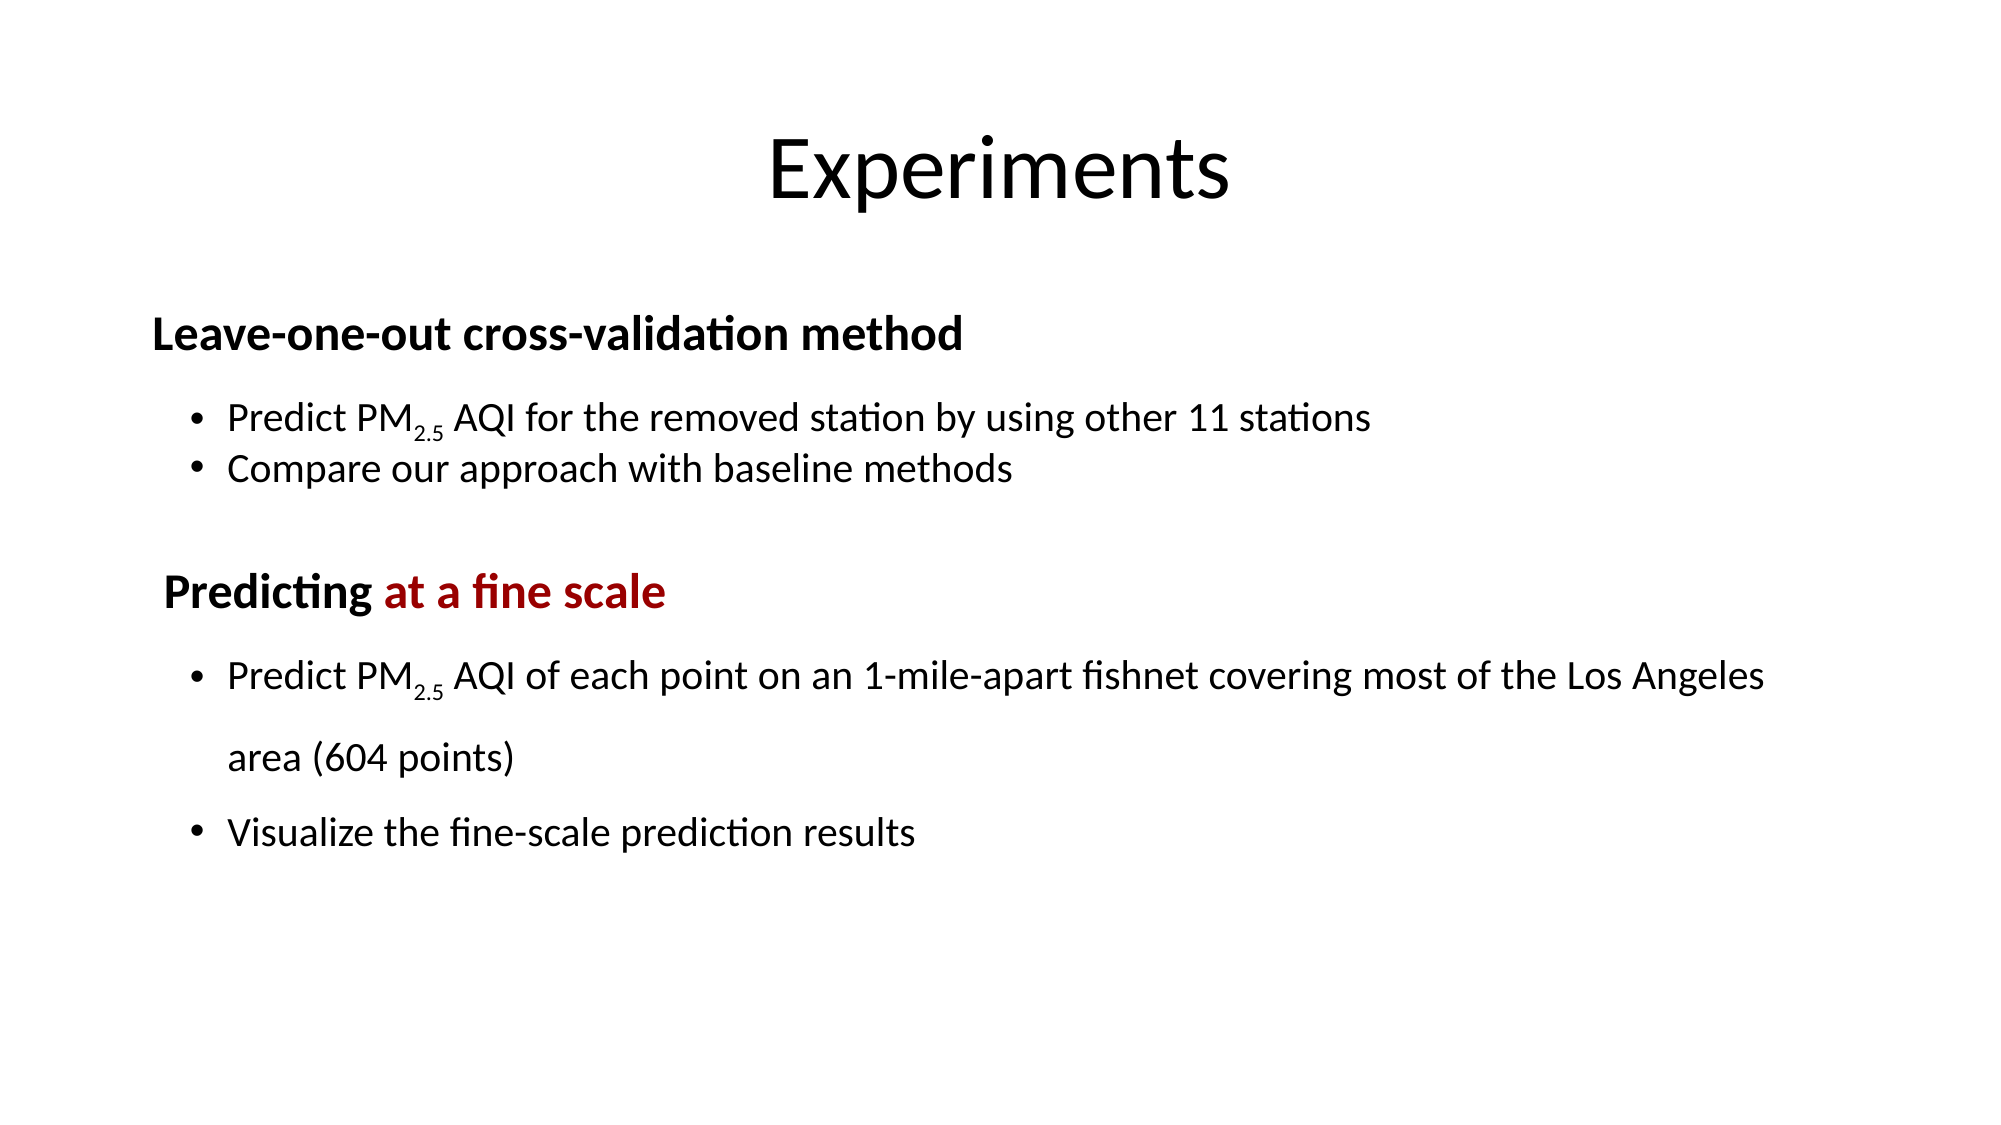

# Experiments

Leave-one-out cross-validation method
Predict PM2.5 AQI for the removed station by using other 11 stations
Compare our approach with baseline methods

 Predicting at a fine scale
Predict PM2.5 AQI of each point on an 1-mile-apart fishnet covering most of the Los Angeles area (604 points)
Visualize the fine-scale prediction results